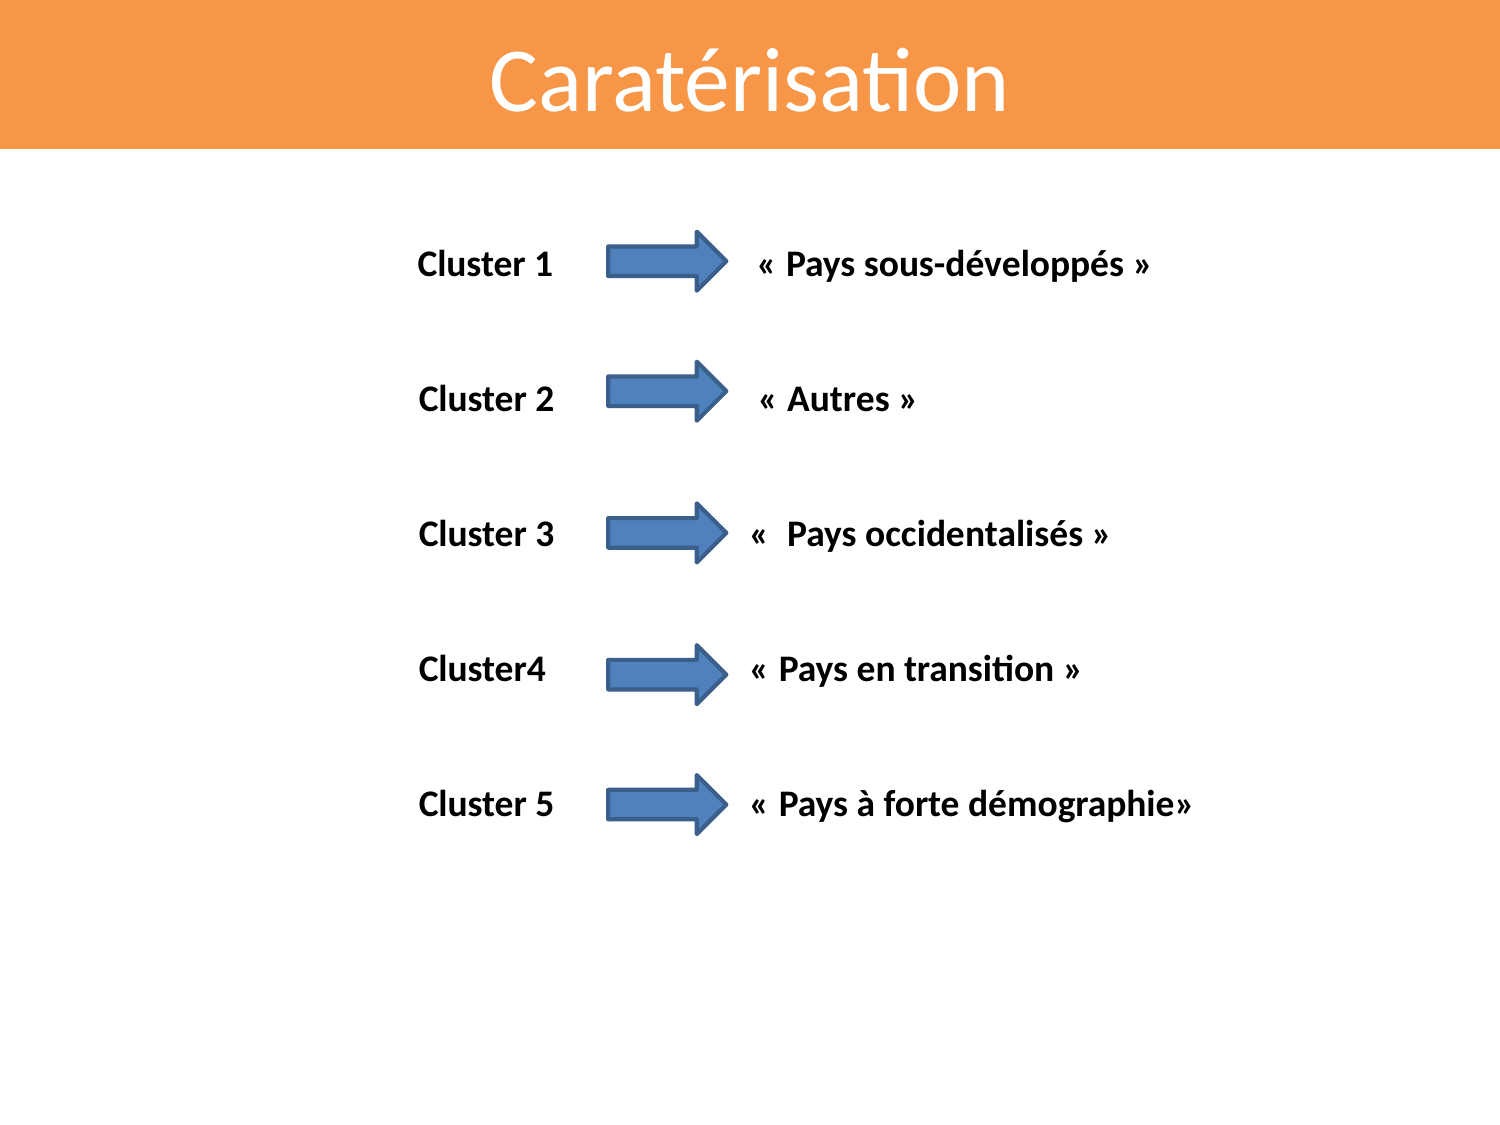

# Caratérisation
Cluster 1                        « Pays sous-développés »

                          Cluster 2                        « Autres »

                          Cluster 3                       «  Pays occidentalisés »

                          Cluster4                        « Pays en transition »

                          Cluster 5                       « Pays à forte démographie»